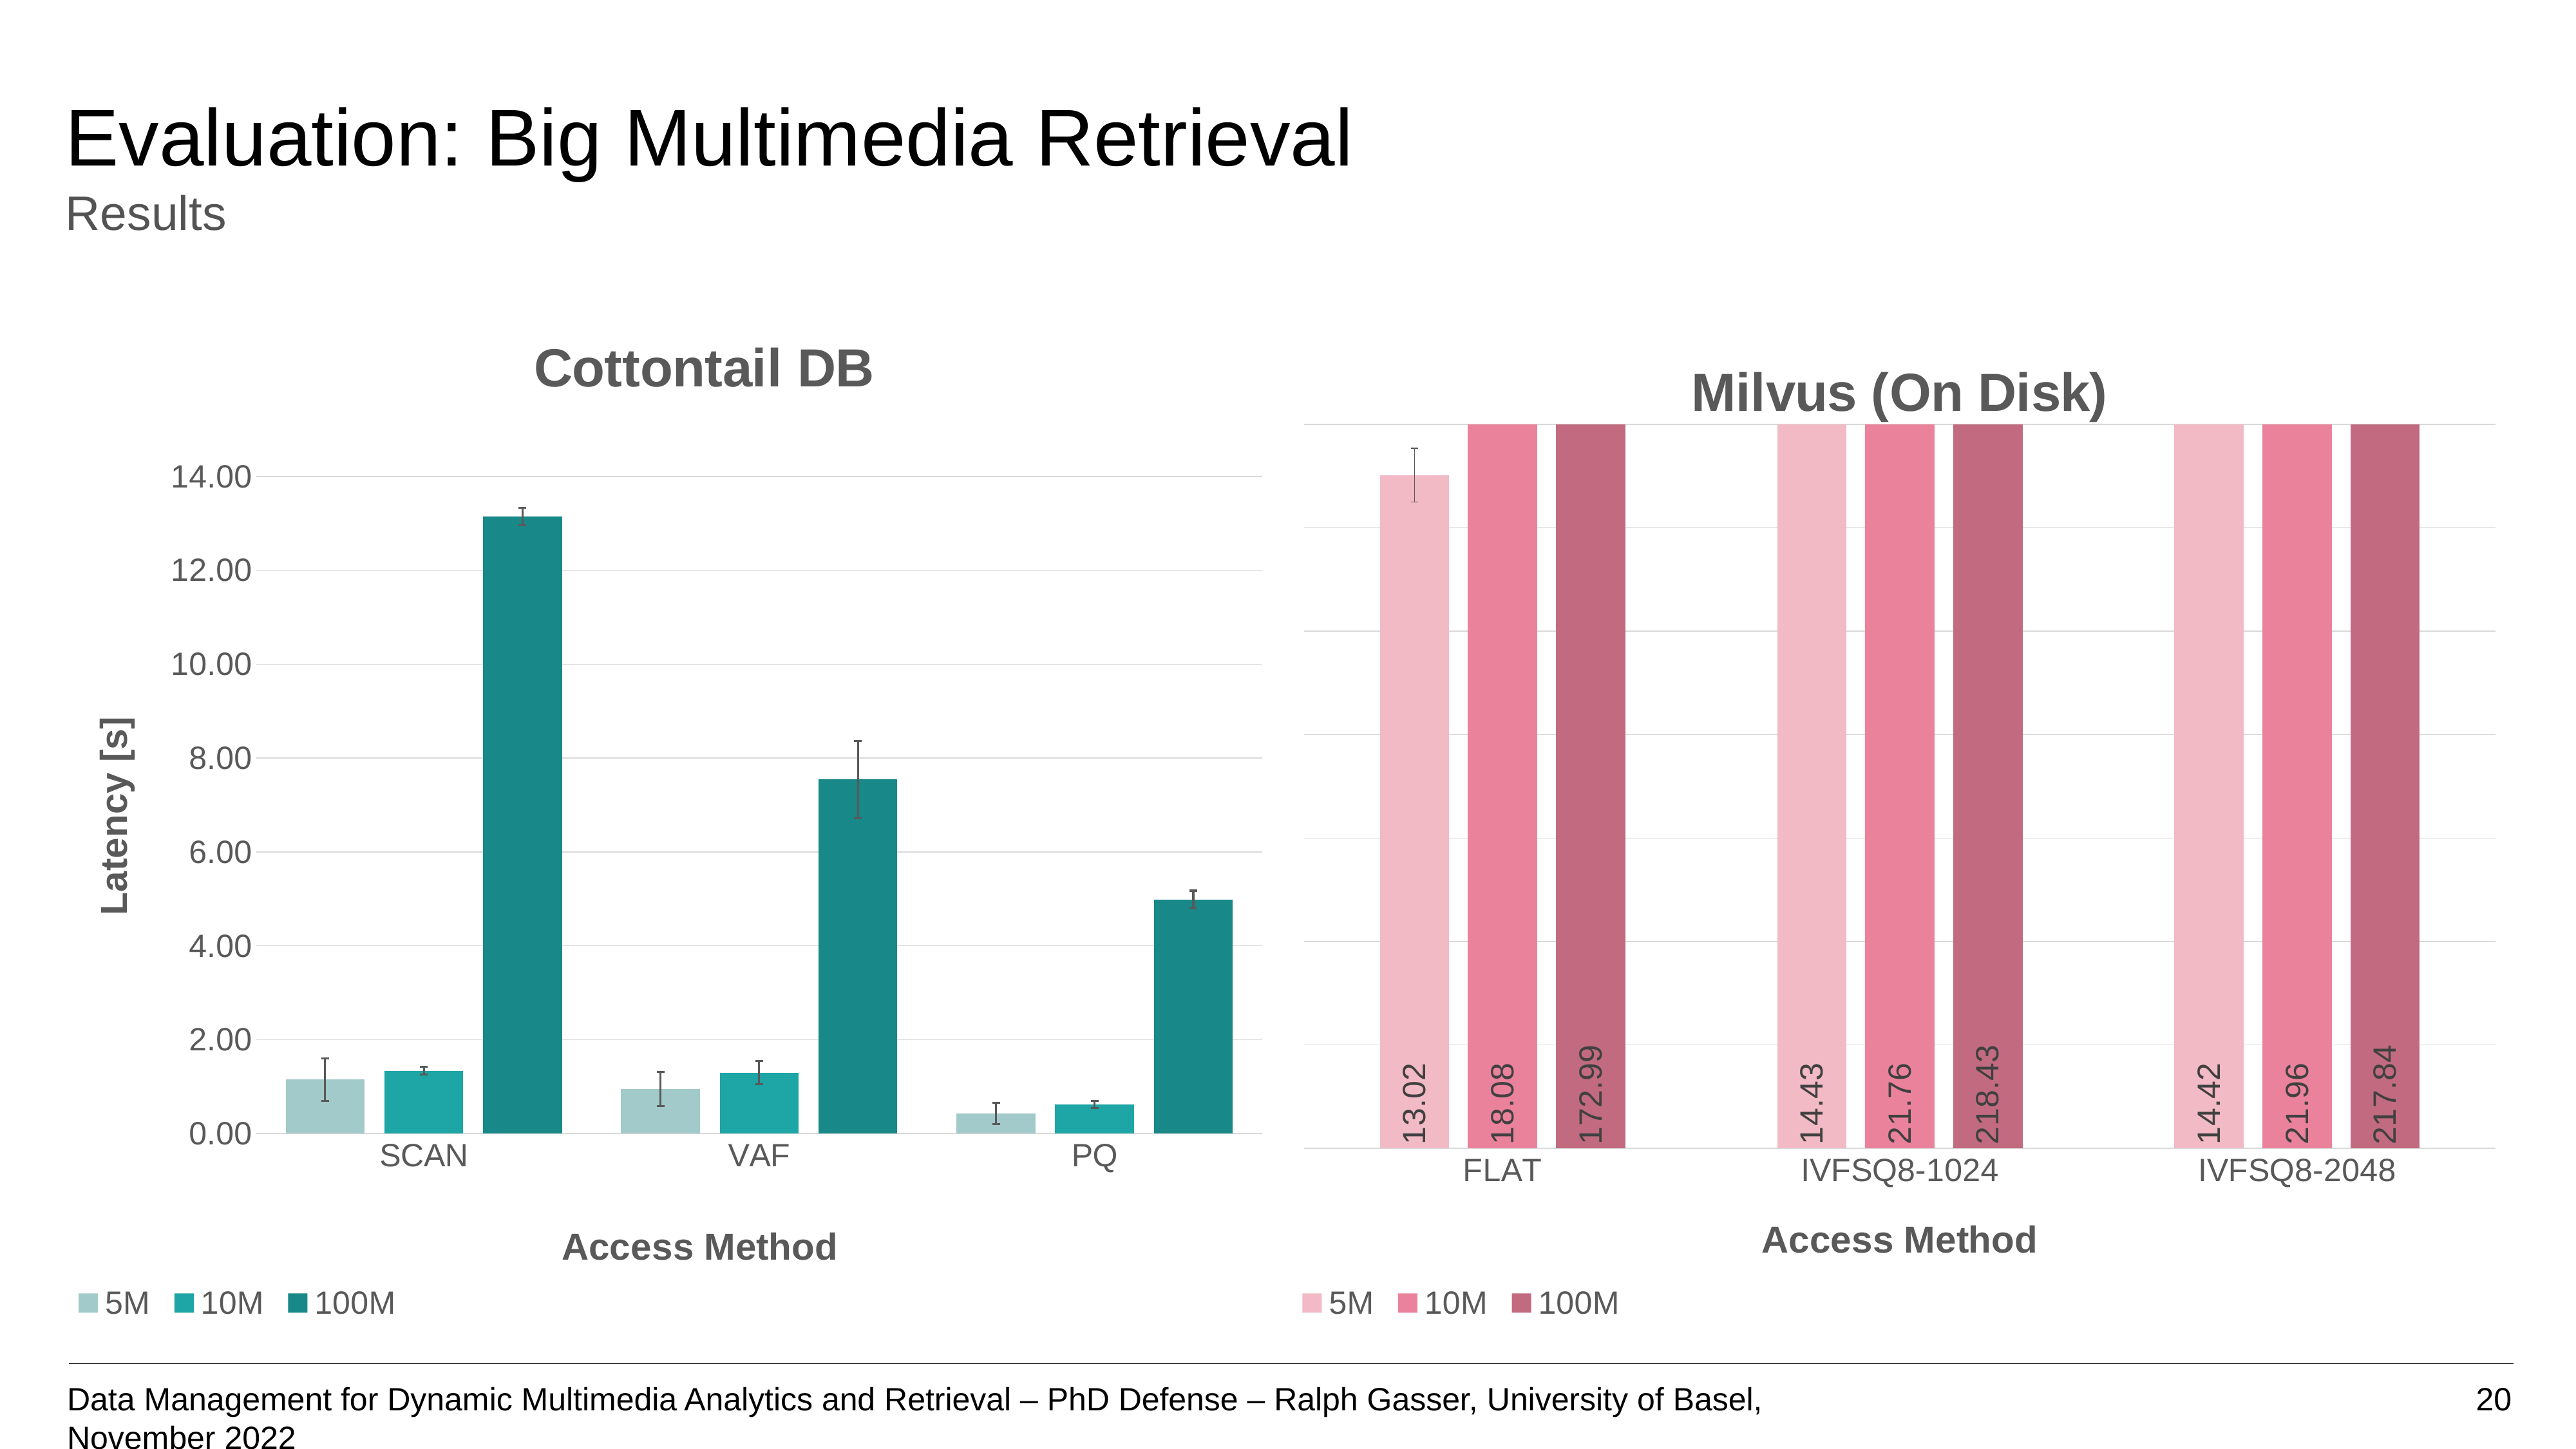

# Evaluation: Big Multimedia Retrieval Results

### Chart: Cottontail DB

| Category |  |  |  |
|---|---|---|---|
| SCAN | 1.15079999999999 | 1.33799999999999 | 13.1453 |
| VAF | 0.9456 | 1.2987 | 7.54519999999999 |
| PQ | 0.4277 | 0.6201 | 4.9895 |

### Chart: Milvus (On Disk)

| Category |  |  |  |
|---|---|---|---|
| FLAT | 13.0185 | 18.0751 | 172.9904 |
| IVFSQ8-1024 | 14.4293999999999 | 21.7585 | 218.4285 |
| IVFSQ8-2048 | 14.4168 | 21.9636 | 217.8374 |
20